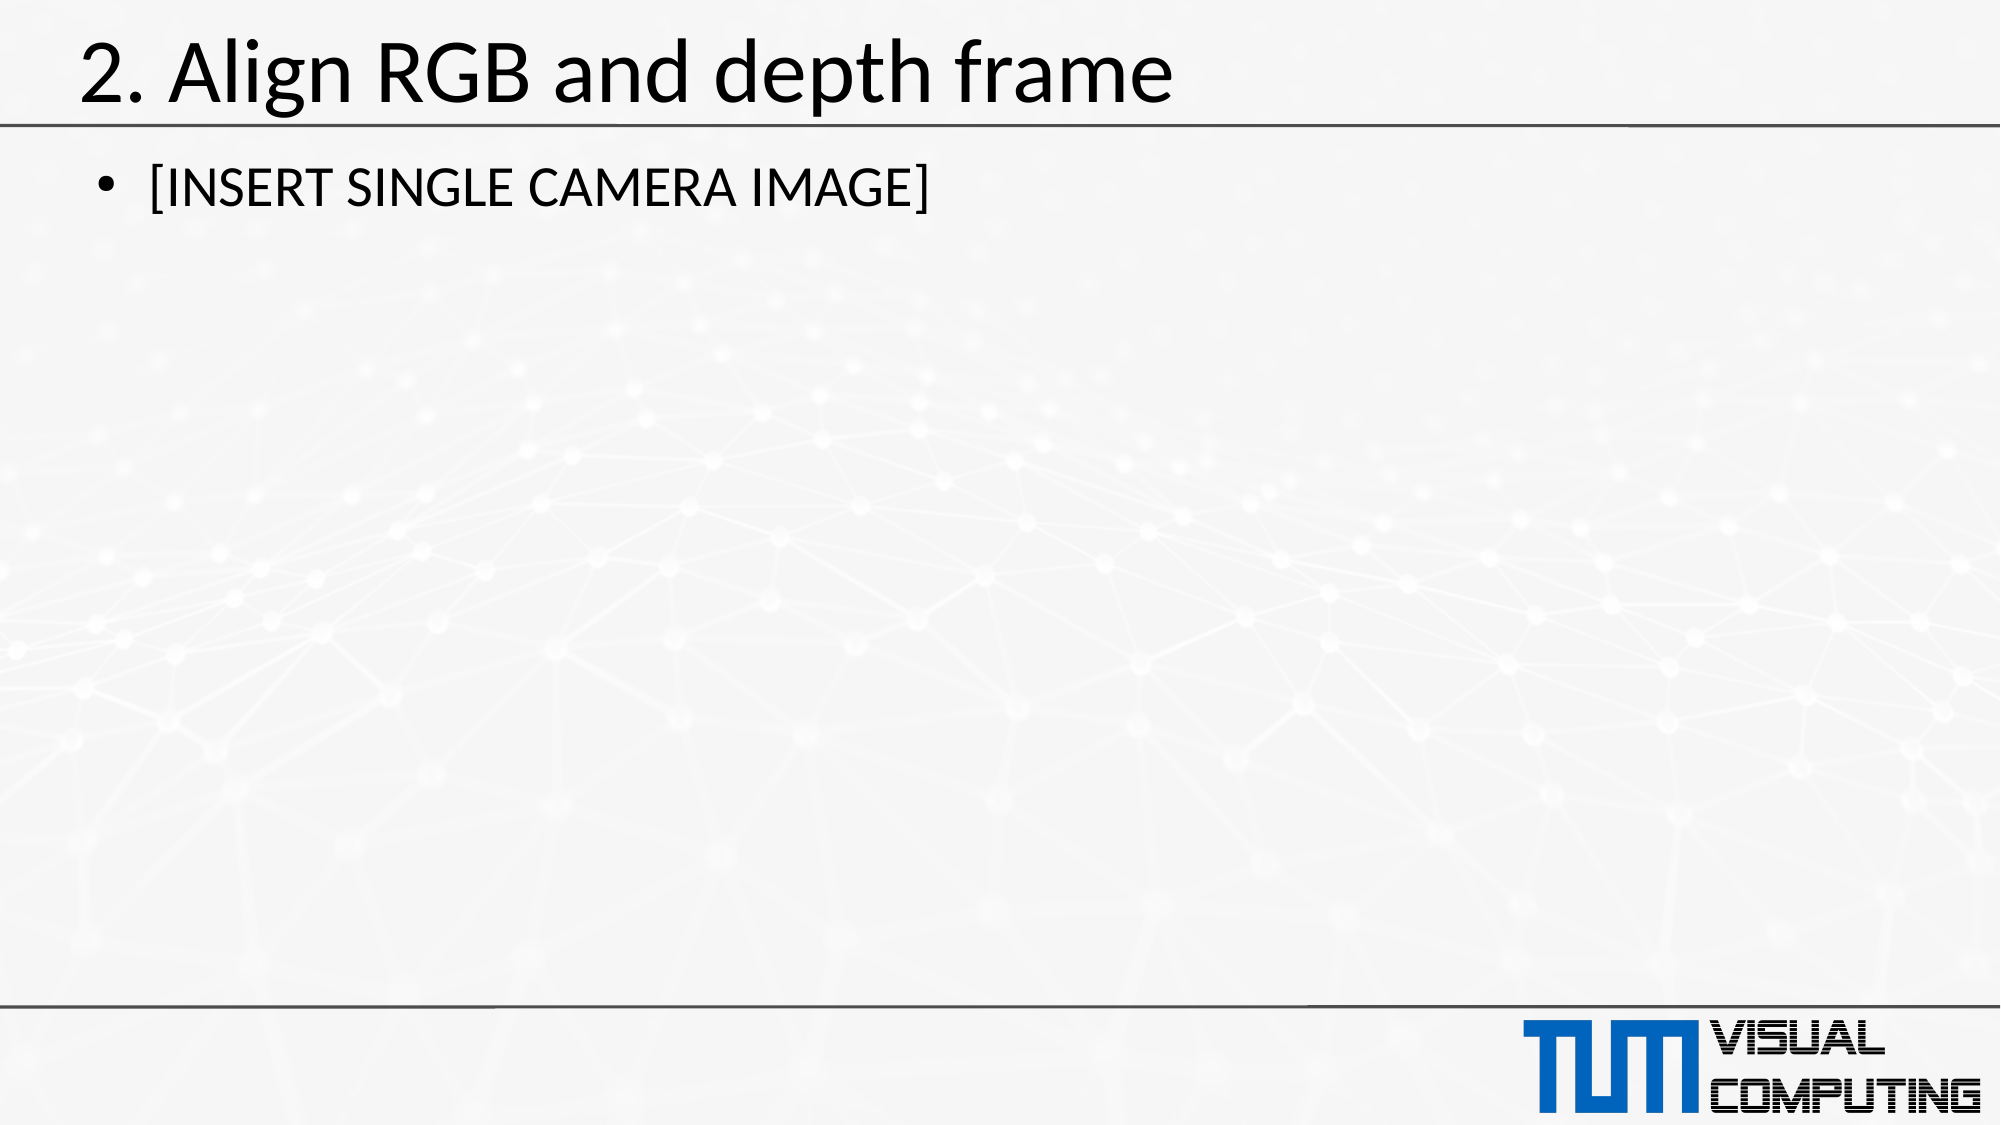

# 2. Align RGB and depth frame
[INSERT SINGLE CAMERA IMAGE]